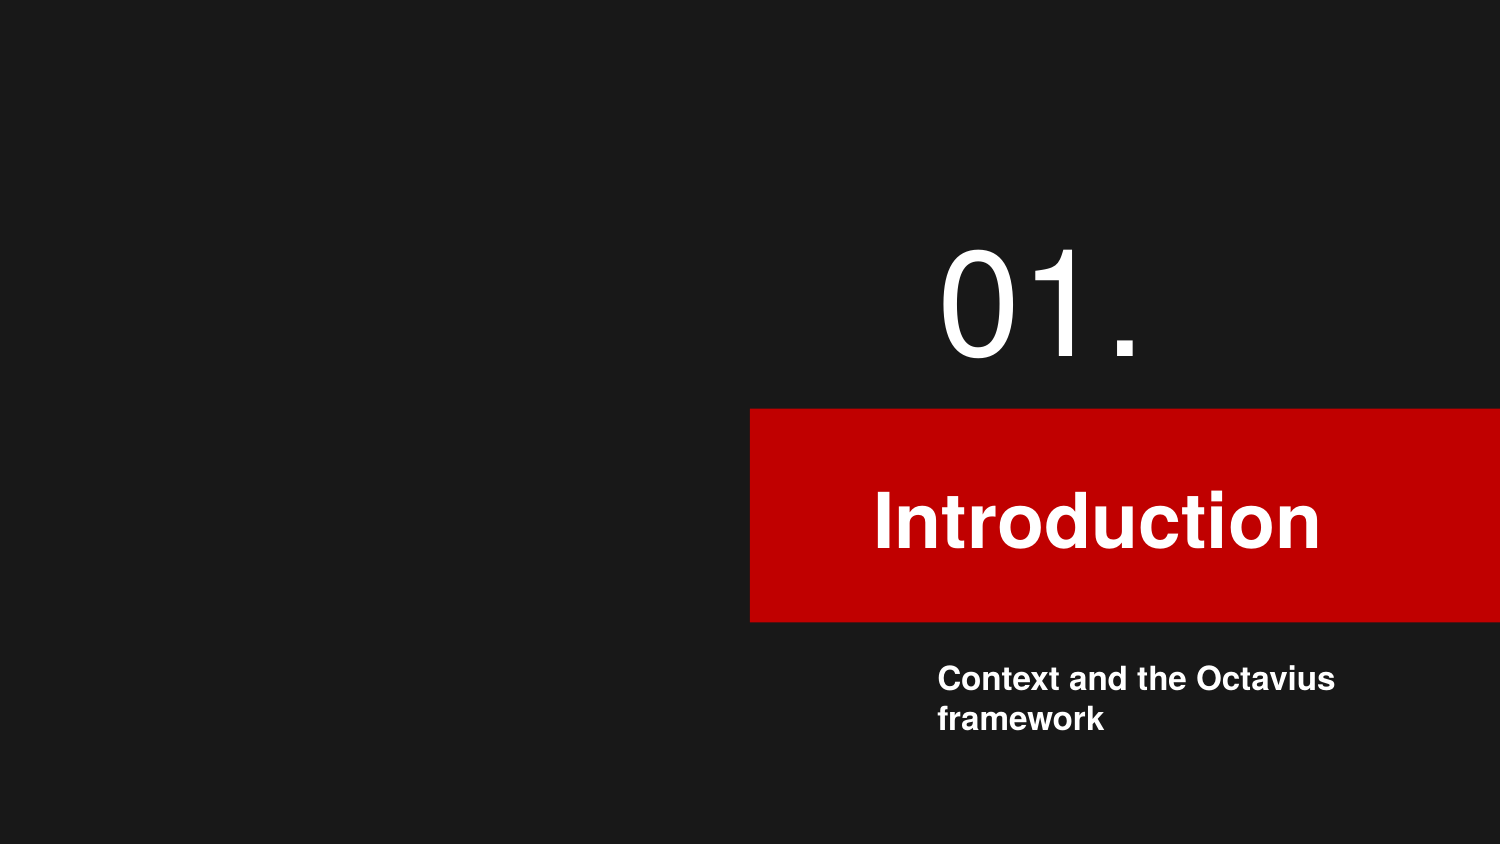

01.

# Introduction
Context and the Octavius framework